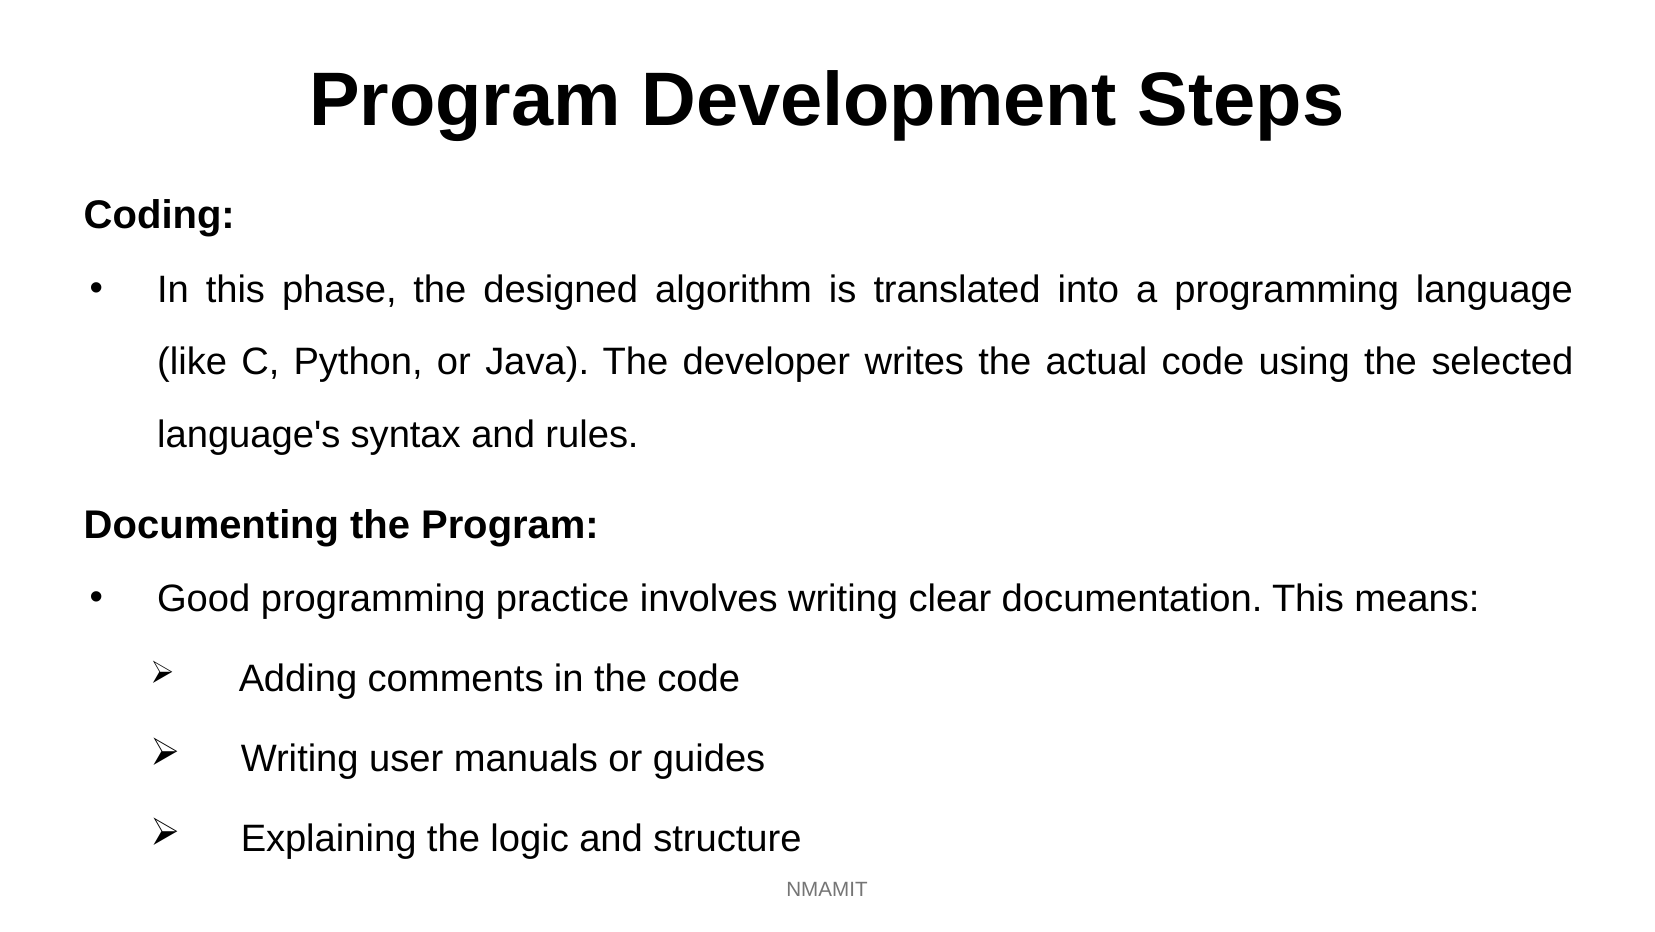

# Program Development Steps
Coding:
In this phase, the designed algorithm is translated into a programming language (like C, Python, or Java). The developer writes the actual code using the selected language's syntax and rules.
Documenting the Program:
Good programming practice involves writing clear documentation. This means:
 Adding comments in the code
 Writing user manuals or guides
 Explaining the logic and structure
NMAMIT